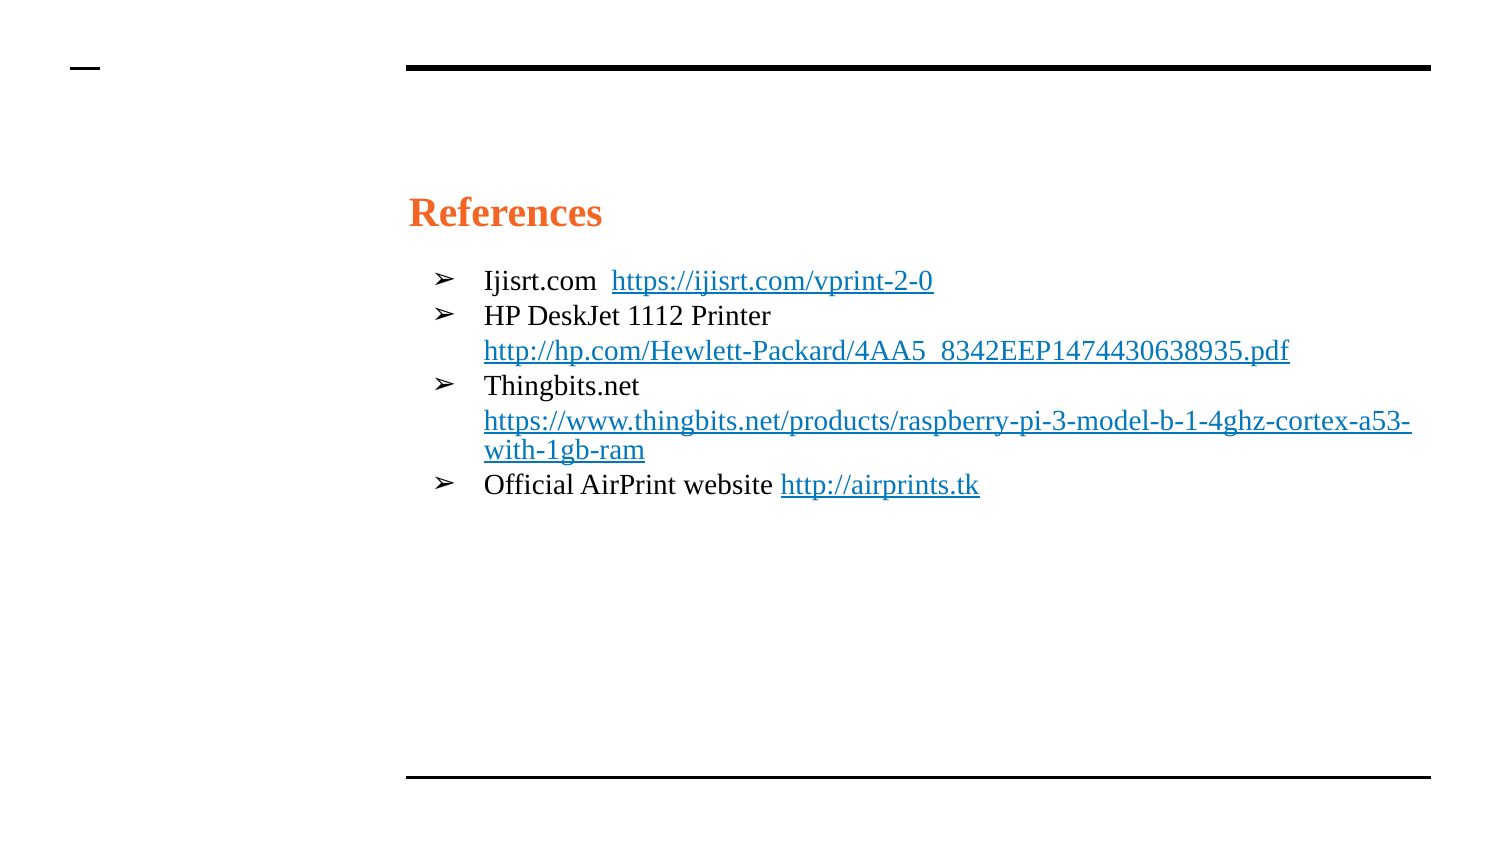

# References

Ijisrt.com  https://ijisrt.com/vprint-2-0
HP DeskJet 1112 Printer http://hp.com/Hewlett-Packard/4AA5_8342EEP1474430638935.pdf
Thingbits.net https://www.thingbits.net/products/raspberry-pi-3-model-b-1-4ghz-cortex-a53-with-1gb-ram
Official AirPrint website http://airprints.tk